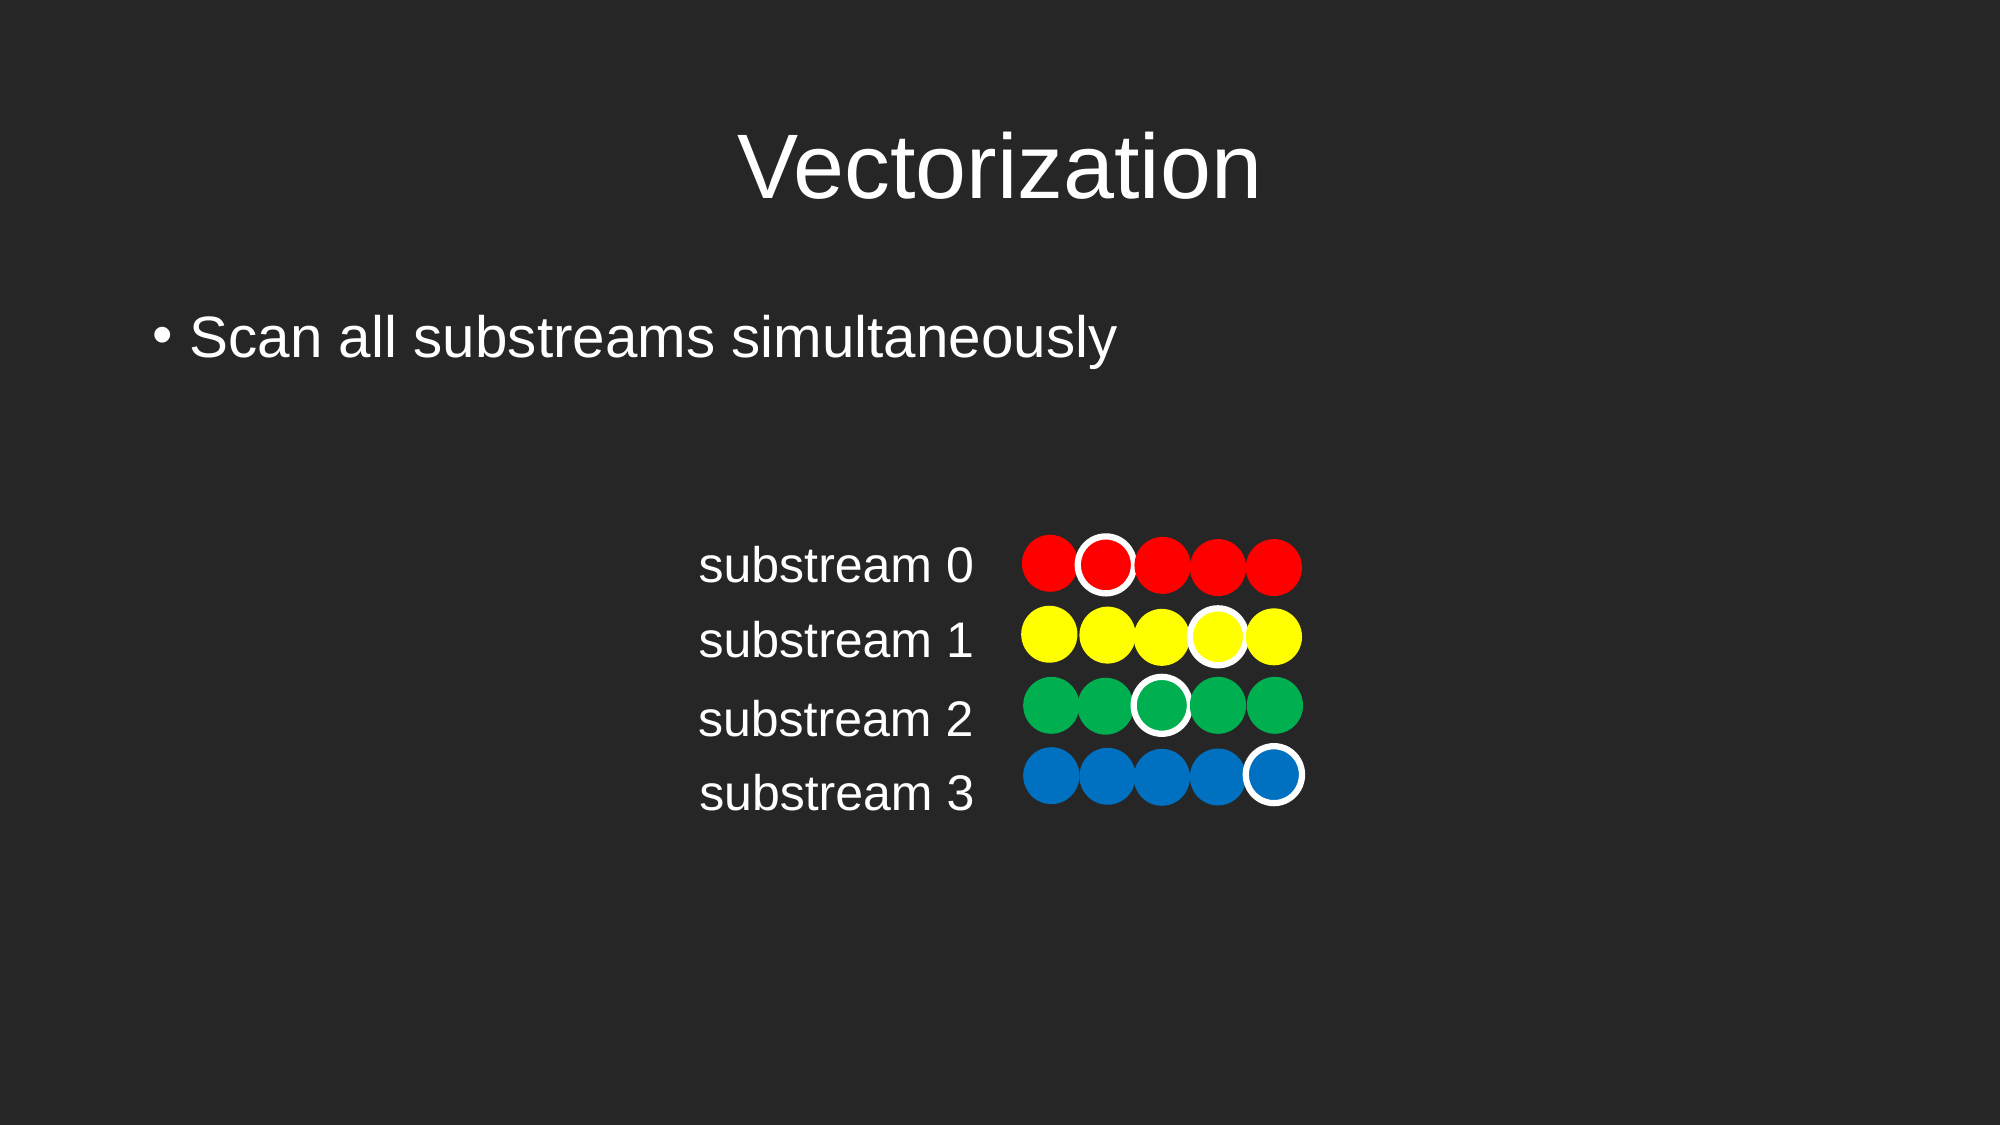

# Vectorization
Scan all substreams simultaneously
substream 0

substream 1

substream 2

substream 3